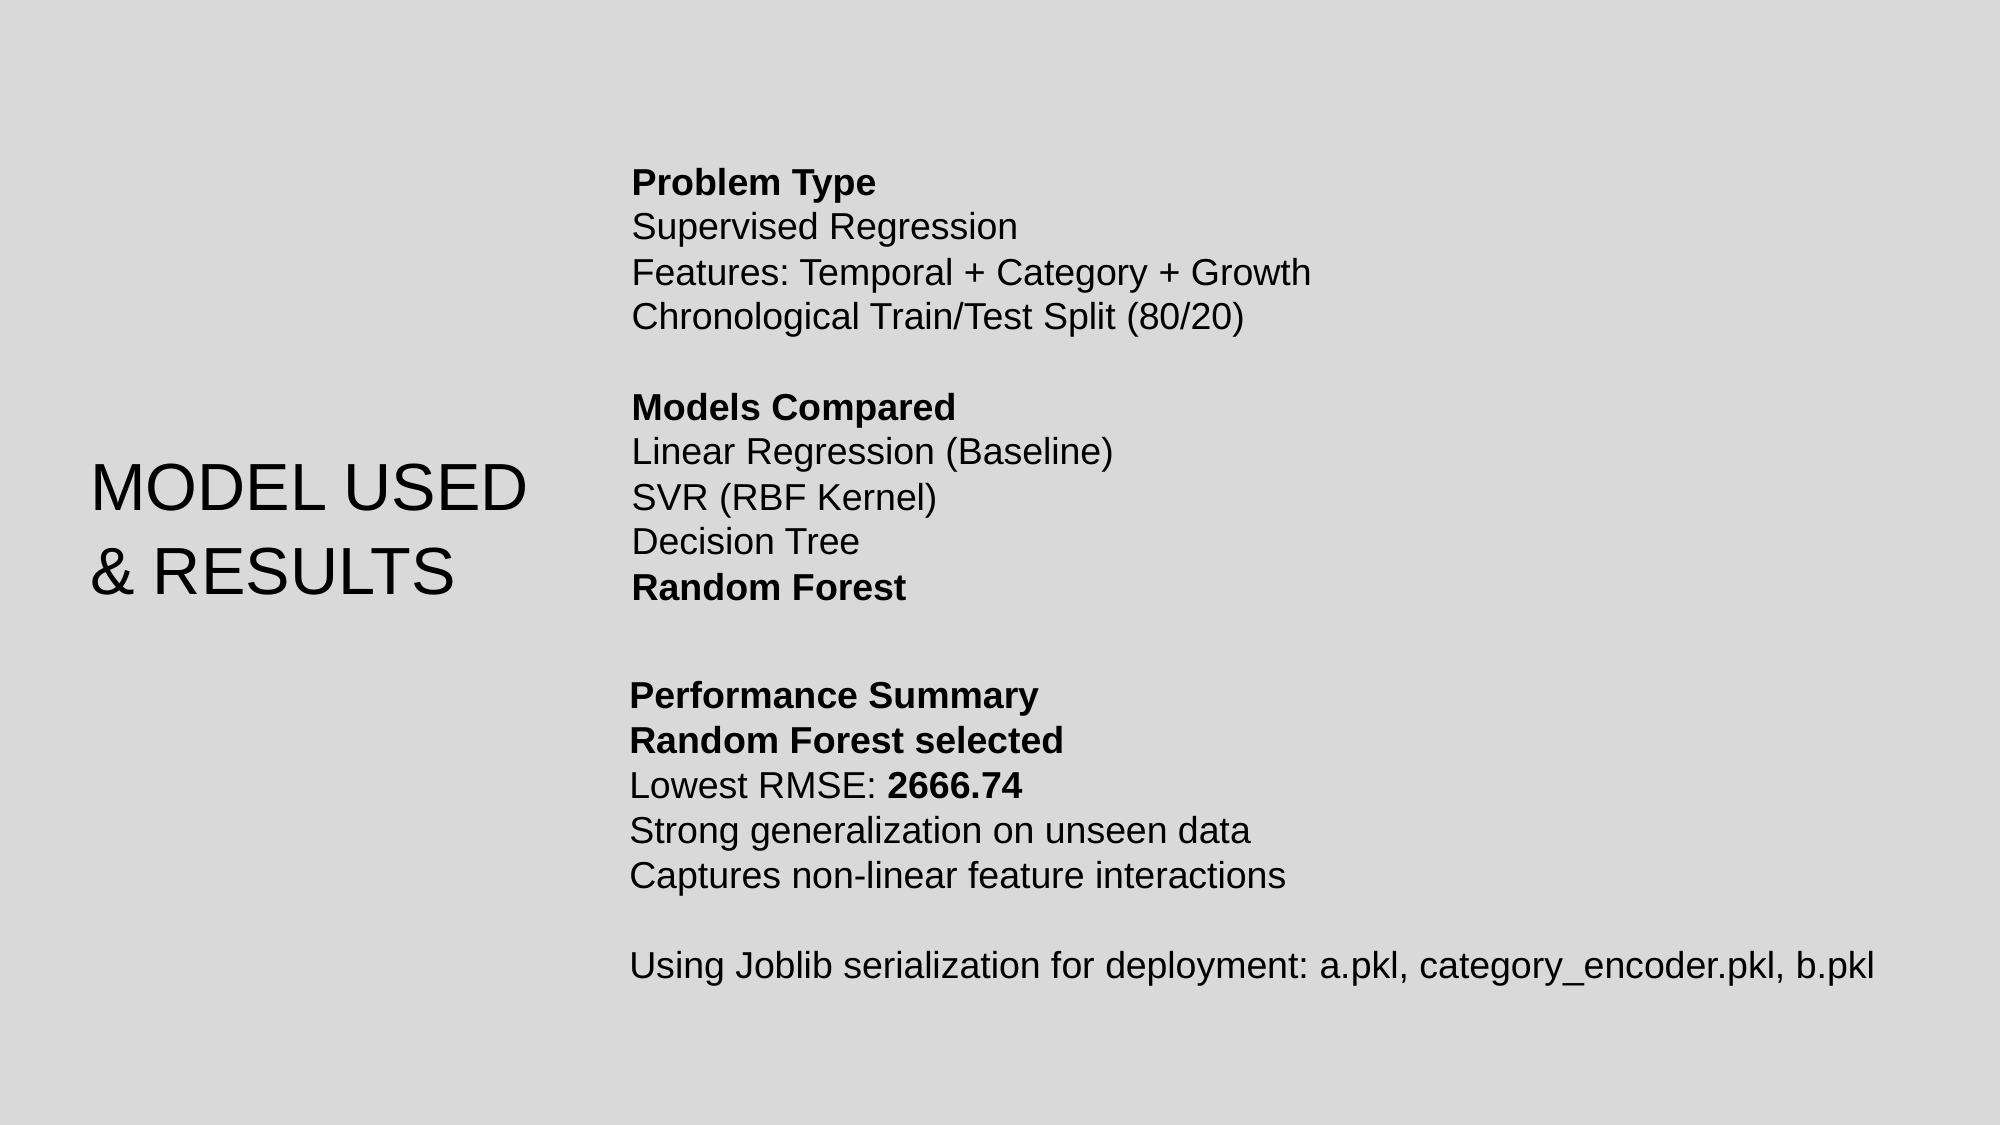

Problem Type
Supervised Regression
Features: Temporal + Category + Growth
Chronological Train/Test Split (80/20)

Models Compared
Linear Regression (Baseline)
SVR (RBF Kernel)
Decision Tree
Random Forest
# MODEL USED & RESULTS
Performance Summary
Random Forest selected
Lowest RMSE: 2666.74
Strong generalization on unseen data
Captures non-linear feature interactions

Using Joblib serialization for deployment: a.pkl, category_encoder.pkl, b.pkl